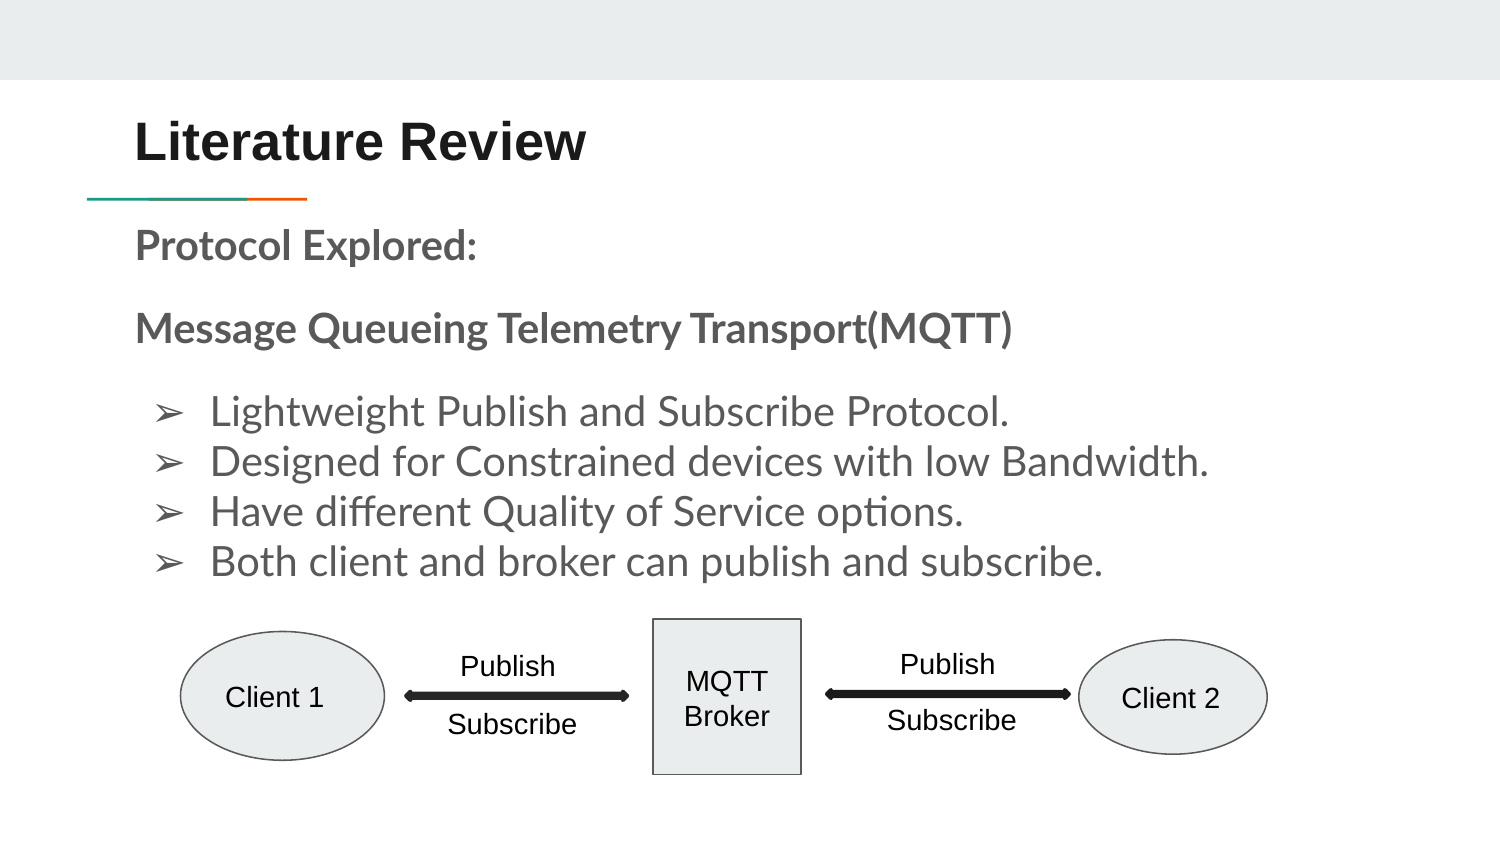

# Literature Review
Protocol Explored:
Message Queueing Telemetry Transport(MQTT)
Lightweight Publish and Subscribe Protocol.
Designed for Constrained devices with low Bandwidth.
Have different Quality of Service options.
Both client and broker can publish and subscribe.
MQTT
Broker
Client 1
Publish
Client 2
Publish

Subscribe
Subscribe